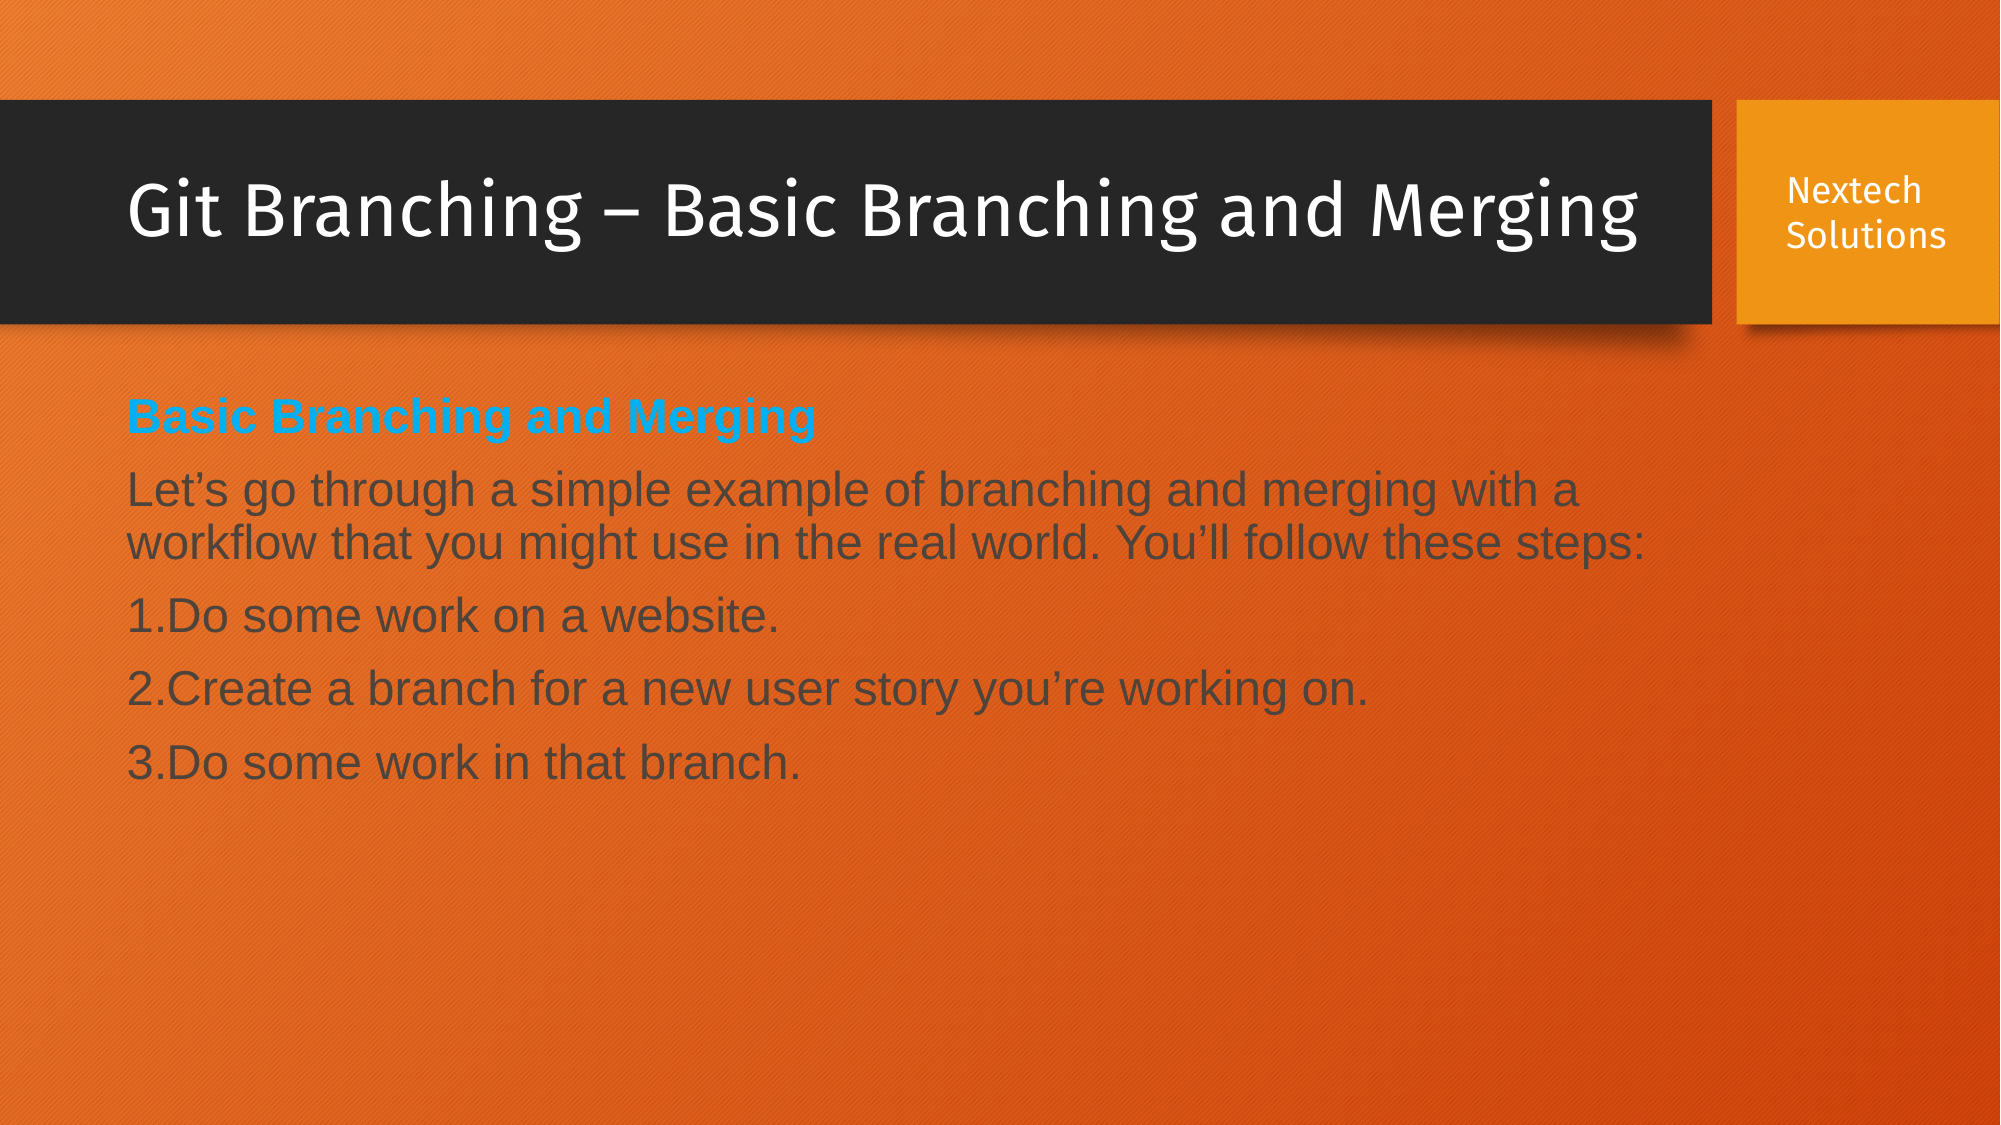

# Git Branching – Basic Branching and Merging
Nextech Solutions
Basic Branching and Merging
Let’s go through a simple example of branching and merging with a workflow that you might use in the real world. You’ll follow these steps:
Do some work on a website.
Create a branch for a new user story you’re working on.
Do some work in that branch.